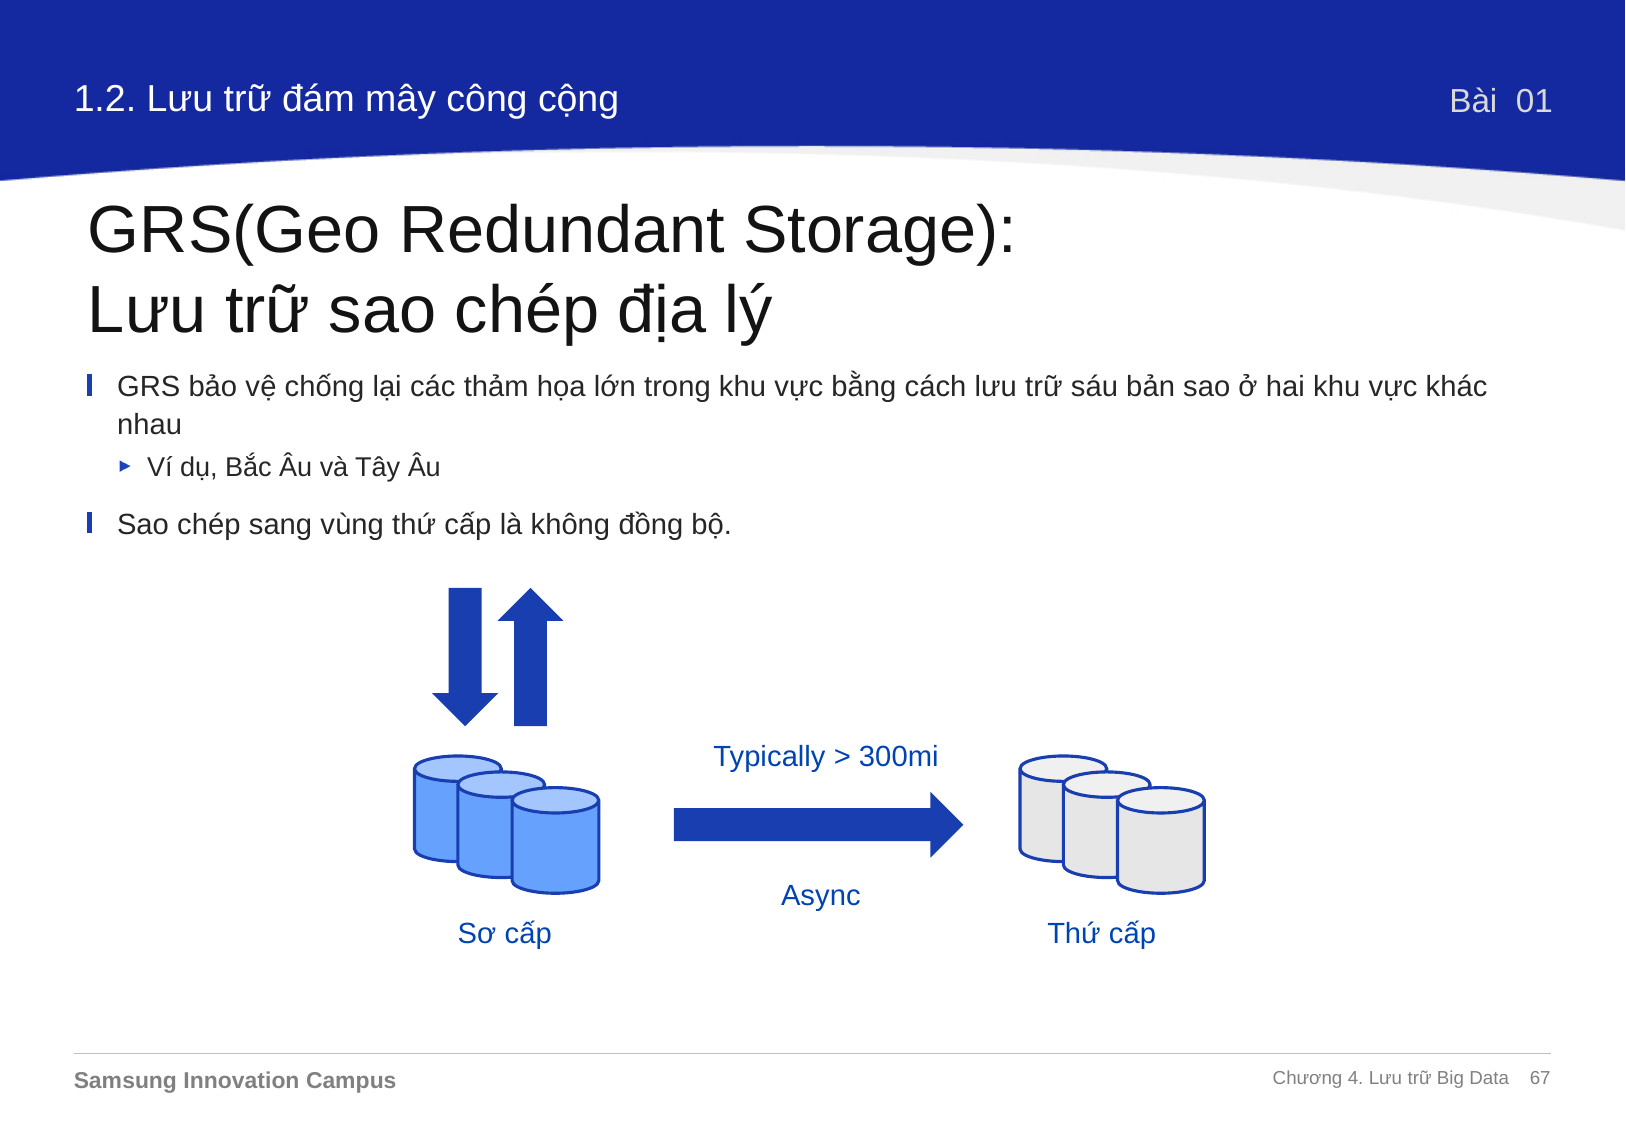

1.2. Lưu trữ đám mây công cộng
Bài  01
GRS(Geo Redundant Storage):
Lưu trữ sao chép địa lý
GRS bảo vệ chống lại các thảm họa lớn trong khu vực bằng cách lưu trữ sáu bản sao ở hai khu vực khác nhau
Ví dụ, Bắc Âu và Tây Âu
Sao chép sang vùng thứ cấp là không đồng bộ.

Typically > 300mi

Async
Sơ cấp
Thứ cấp